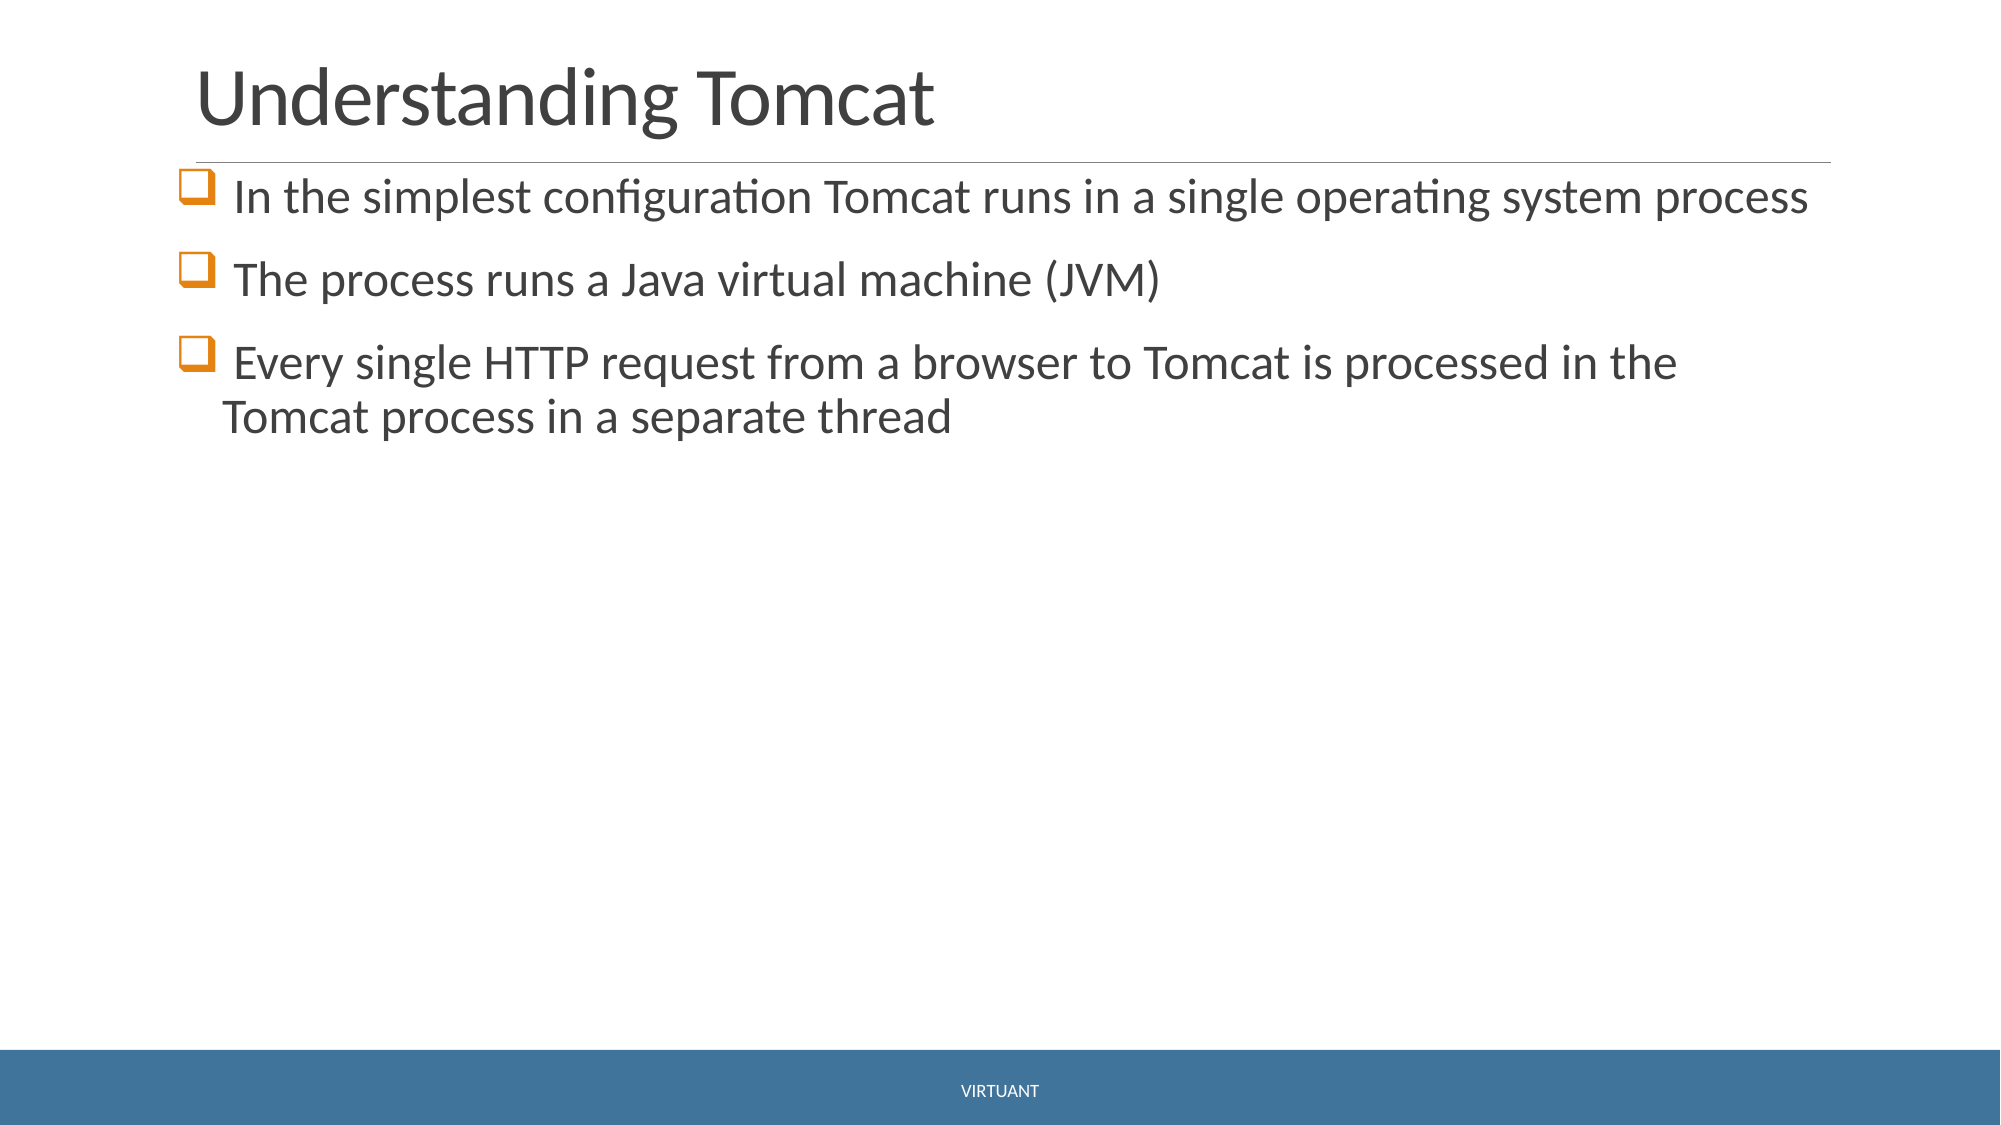

# Understanding Tomcat
 In the simplest configuration Tomcat runs in a single operating system process
 The process runs a Java virtual machine (JVM)
 Every single HTTP request from a browser to Tomcat is processed in the Tomcat process in a separate thread

Virtuant